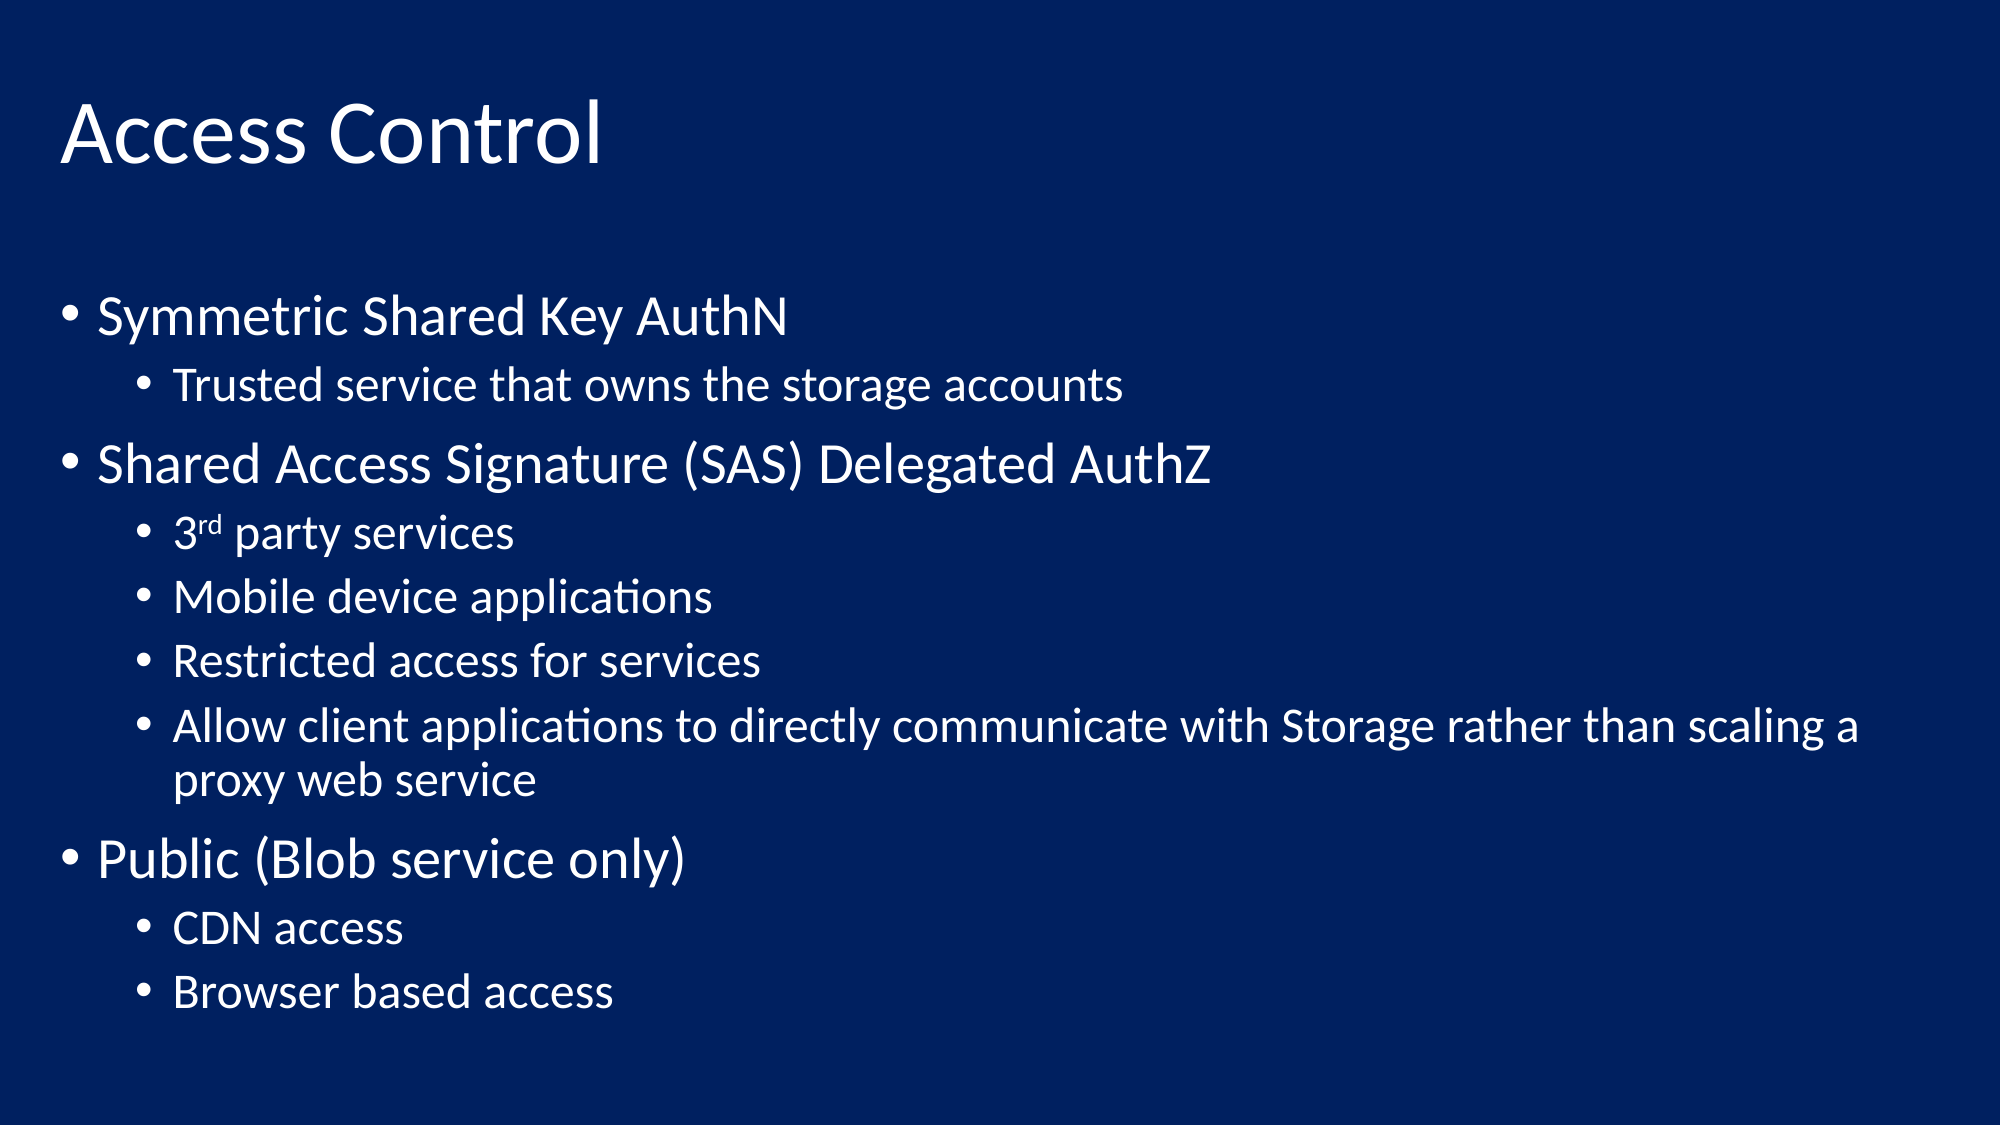

# Access Control
Symmetric Shared Key AuthN
Trusted service that owns the storage accounts
Shared Access Signature (SAS) Delegated AuthZ
3rd party services
Mobile device applications
Restricted access for services
Allow client applications to directly communicate with Storage rather than scaling a proxy web service
Public (Blob service only)
CDN access
Browser based access